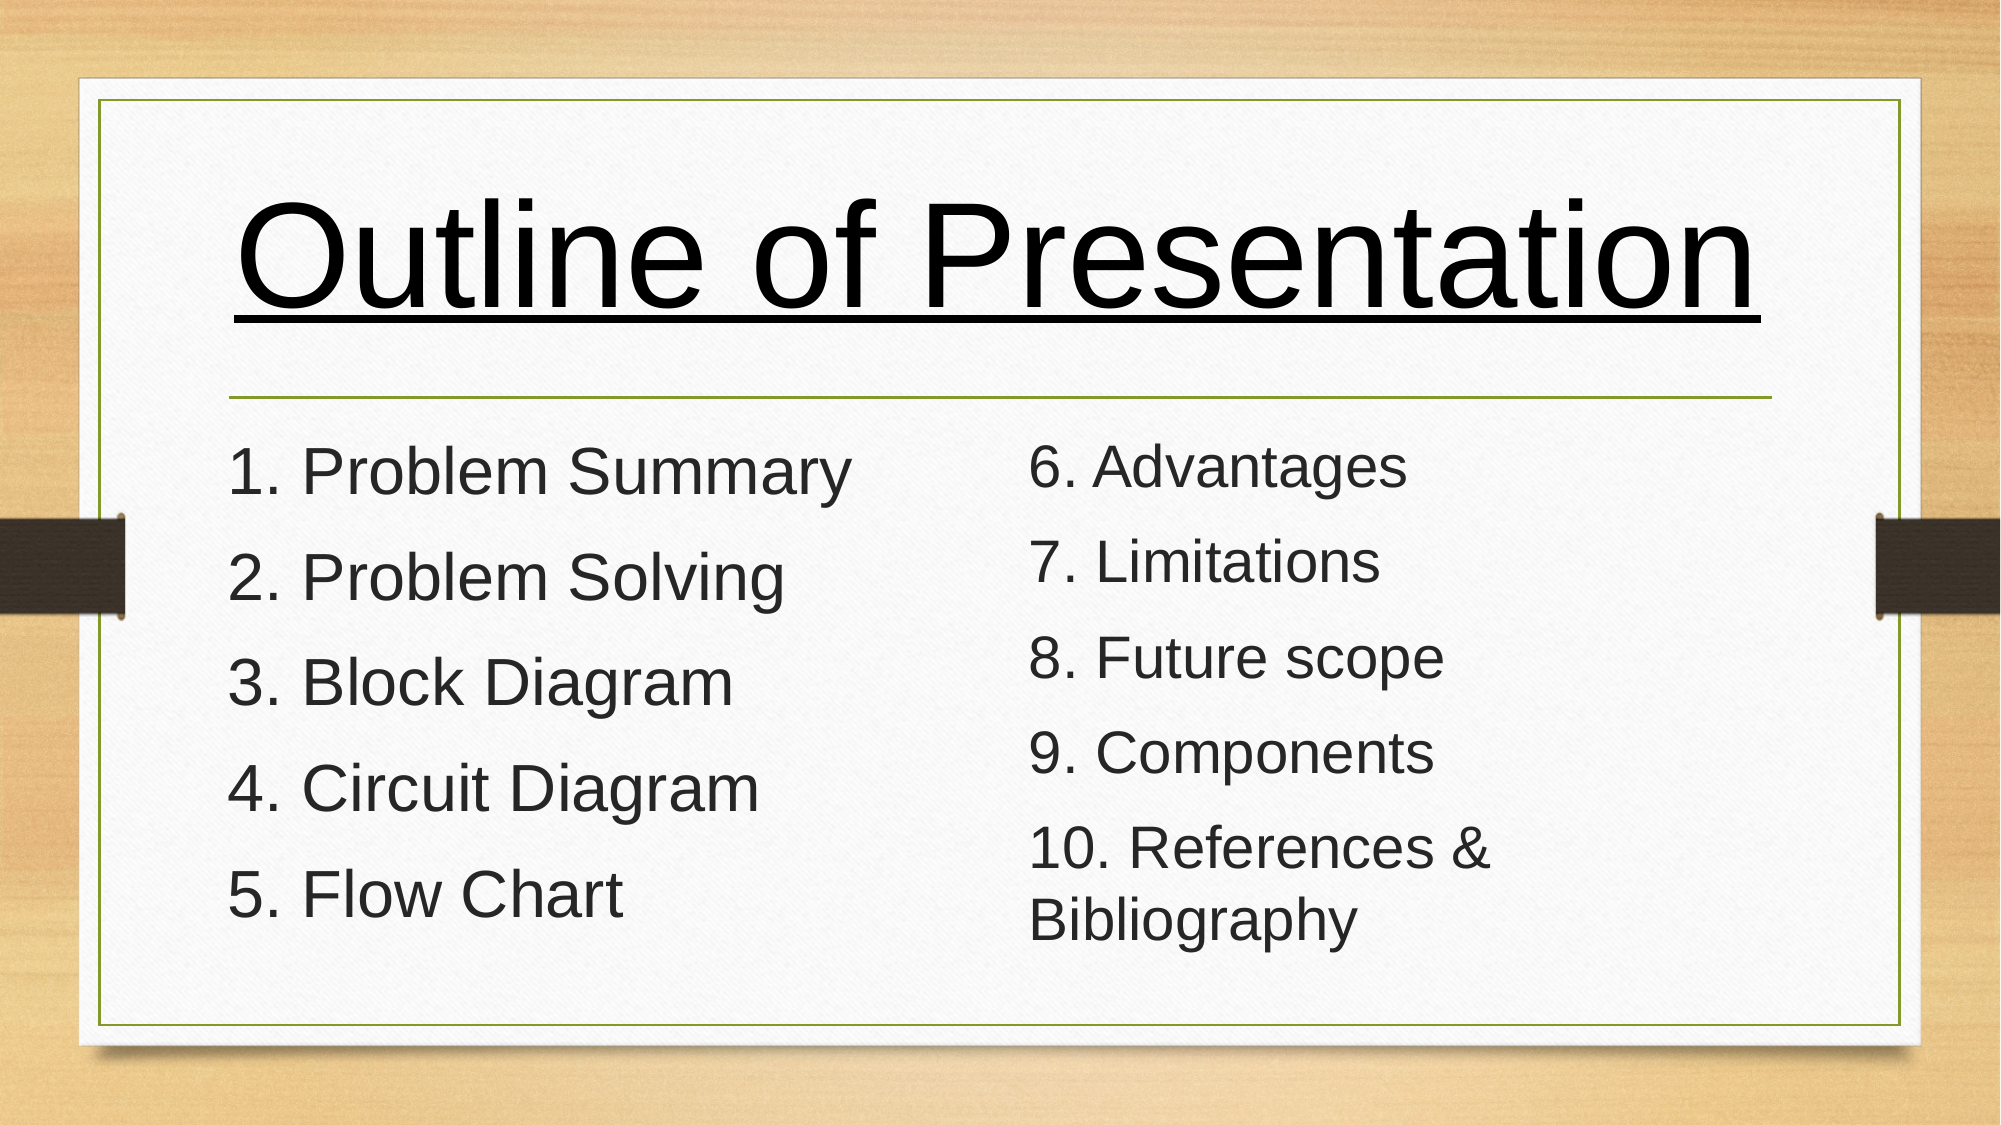

# Outline of Presentation
1. Problem Summary
2. Problem Solving
3. Block Diagram
4. Circuit Diagram
5. Flow Chart
6. Advantages
7. Limitations
8. Future scope
9. Components
10. References & Bibliography